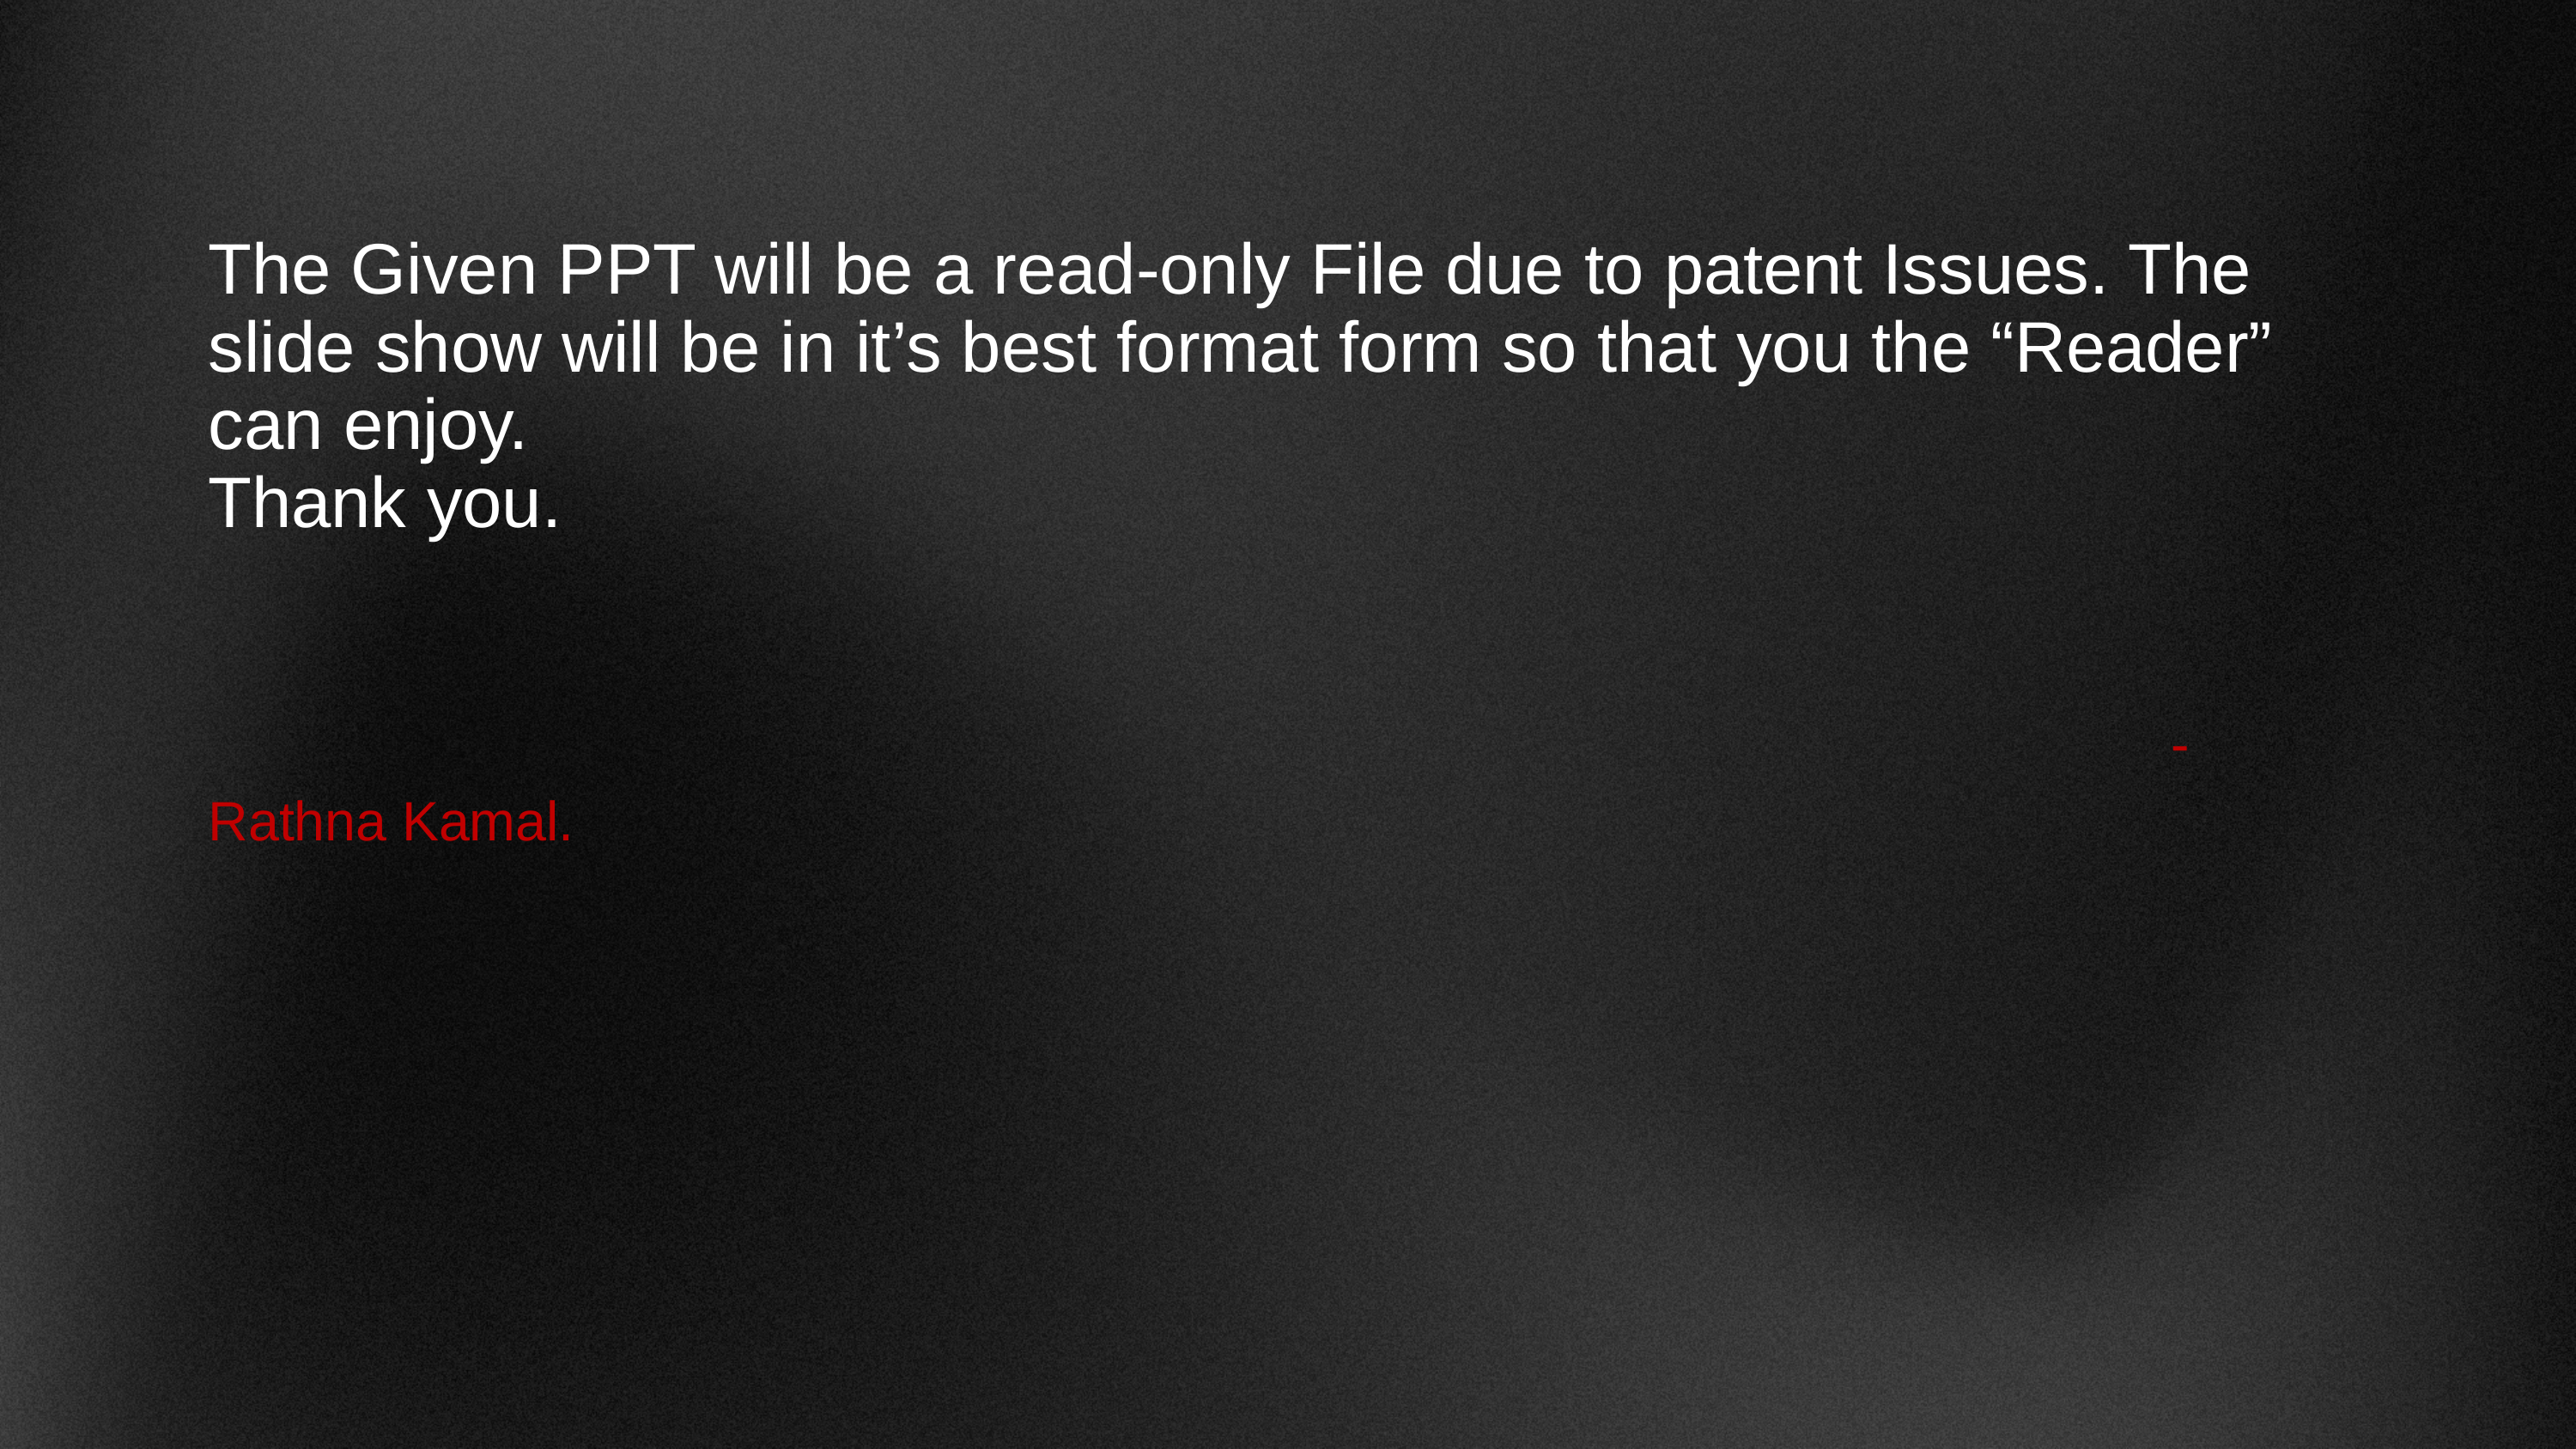

The Given PPT will be a read-only File due to patent Issues. The slide show will be in it’s best format form so that you the “Reader” can enjoy.
Thank you.
                                                                                                                                                                                                                                                                                                                                                                                                                       -Rathna Kamal.